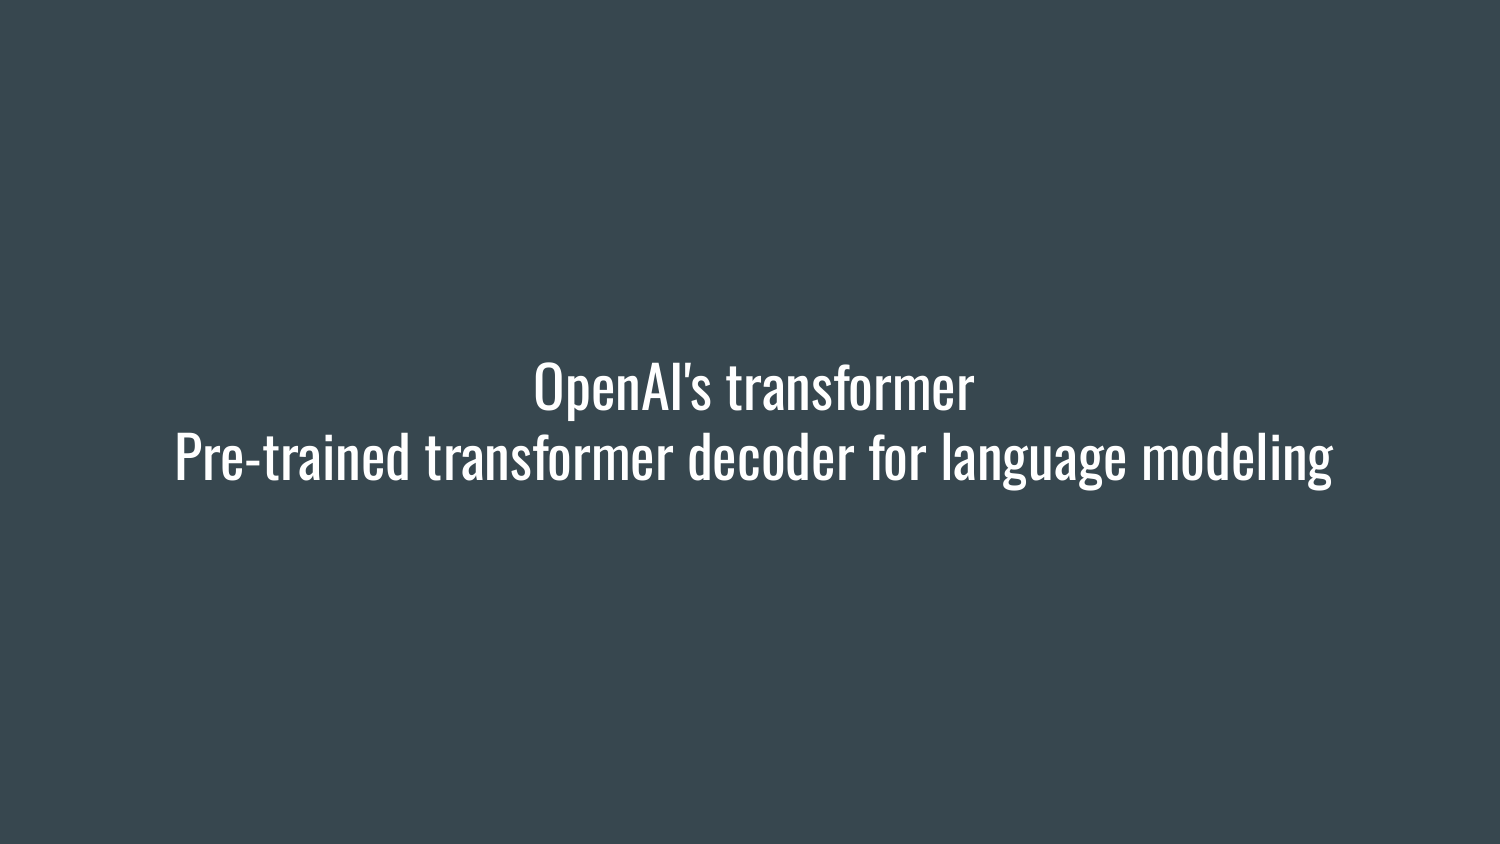

# OpenAI's transformer
Pre-trained transformer decoder for language modeling